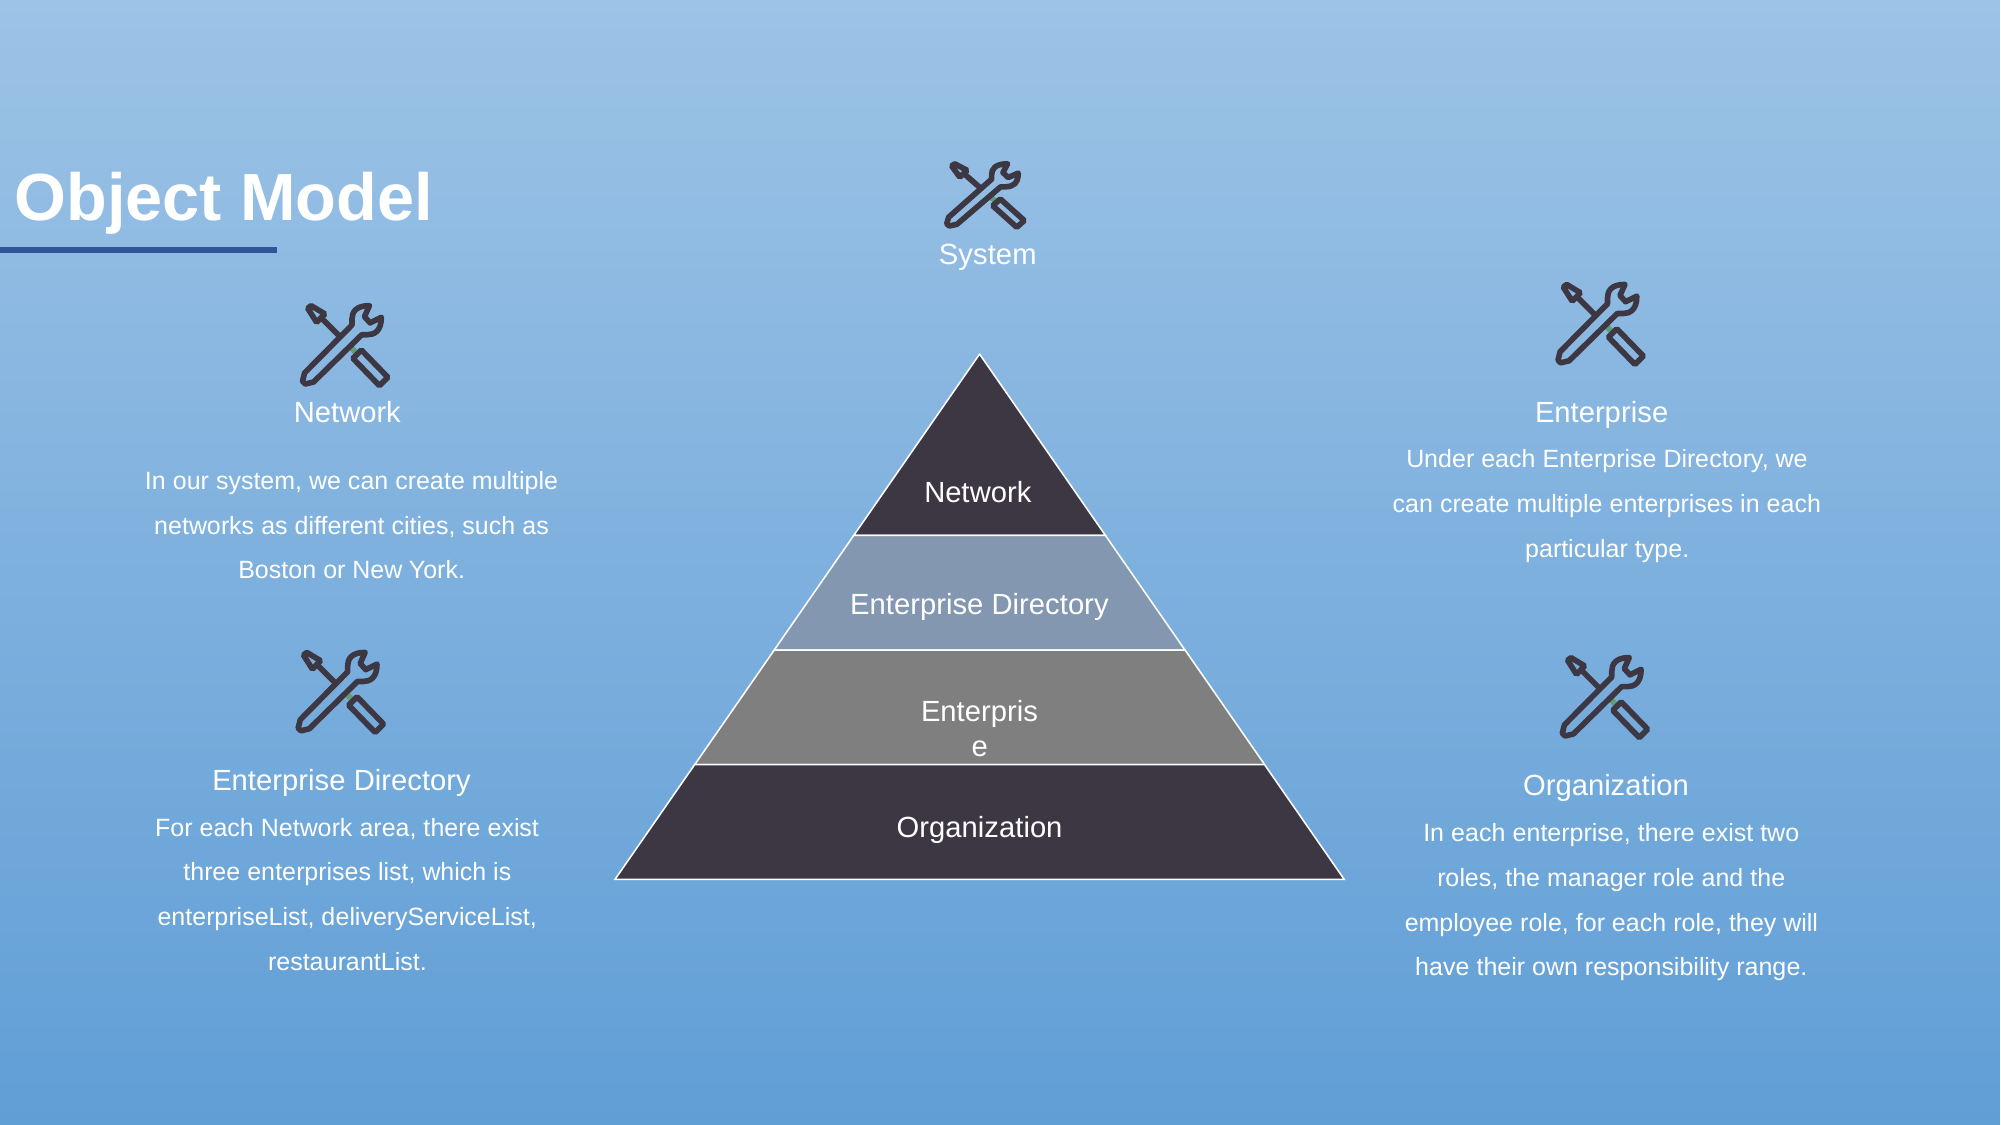

Object Model

System

Enterprise
Under each Enterprise Directory, we can create multiple enterprises in each particular type.

Network
In our system, we can create multiple networks as different cities, such as Boston or New York.

Network

Enterprise Directory

Enterprise

Organization

Enterprise Directory
For each Network area, there exist three enterprises list, which is enterpriseList, deliveryServiceList, restaurantList.

Organization
In each enterprise, there exist two roles, the manager role and the employee role, for each role, they will have their own responsibility range.